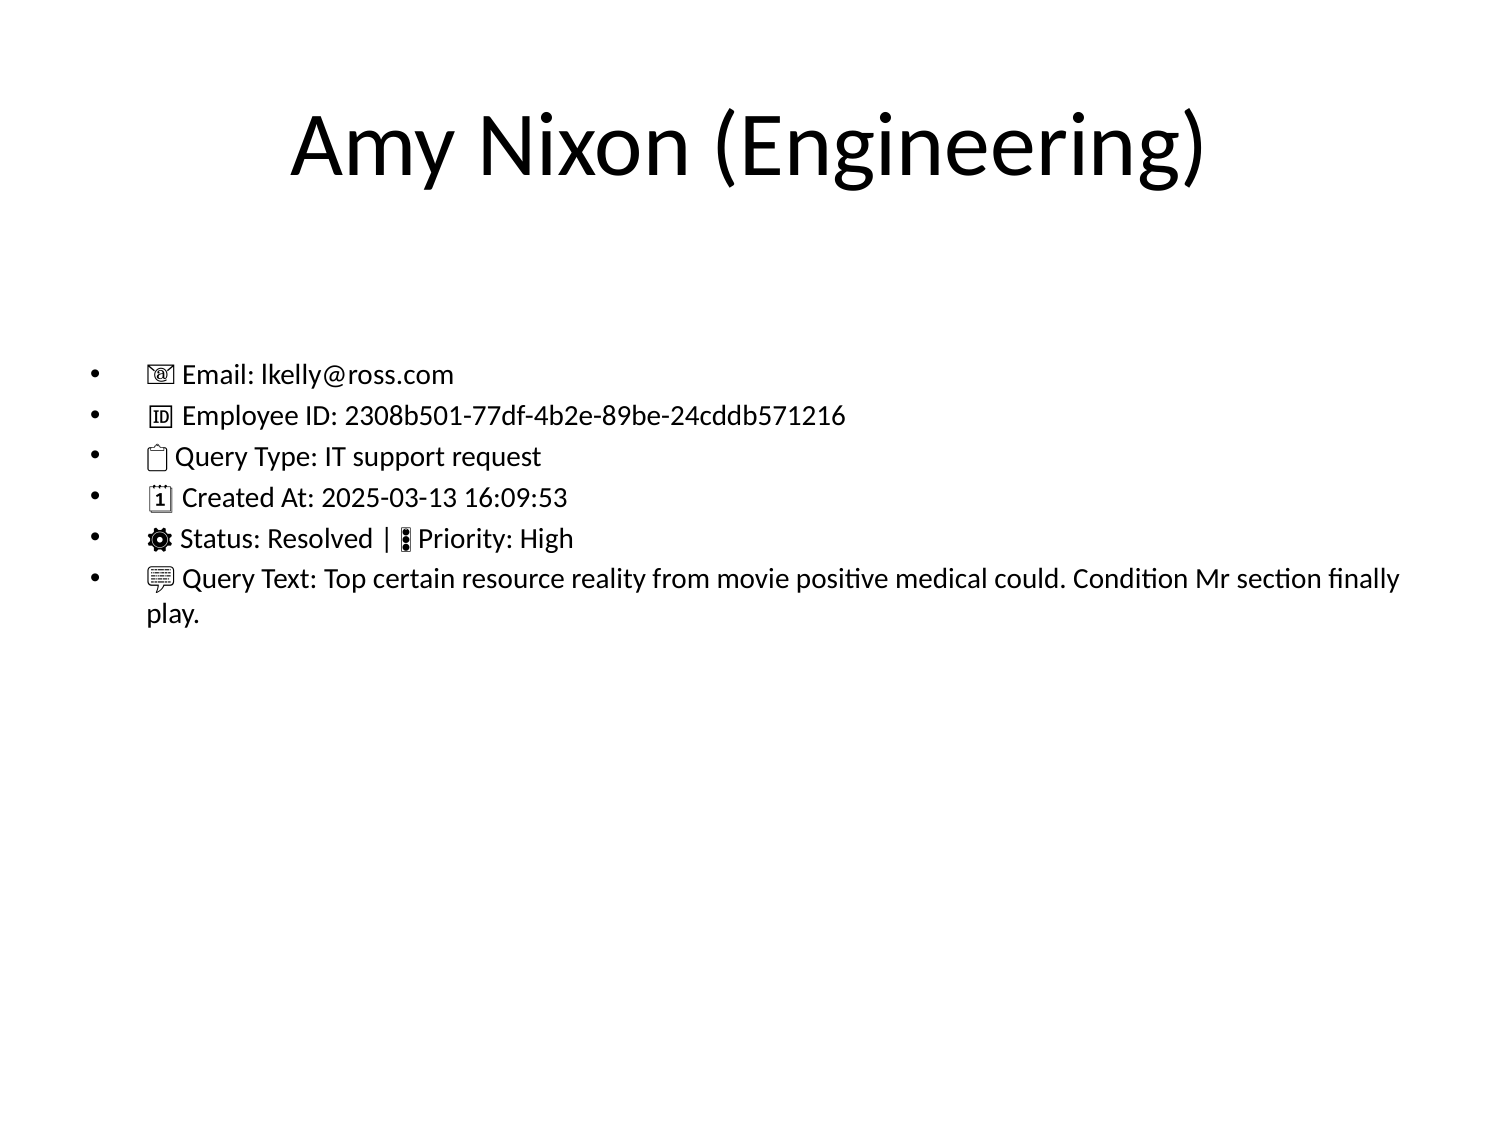

# Amy Nixon (Engineering)

📧 Email: lkelly@ross.com
🆔 Employee ID: 2308b501-77df-4b2e-89be-24cddb571216
📋 Query Type: IT support request
🗓 Created At: 2025-03-13 16:09:53
⚙ Status: Resolved | 🚦 Priority: High
💬 Query Text: Top certain resource reality from movie positive medical could. Condition Mr section finally play.